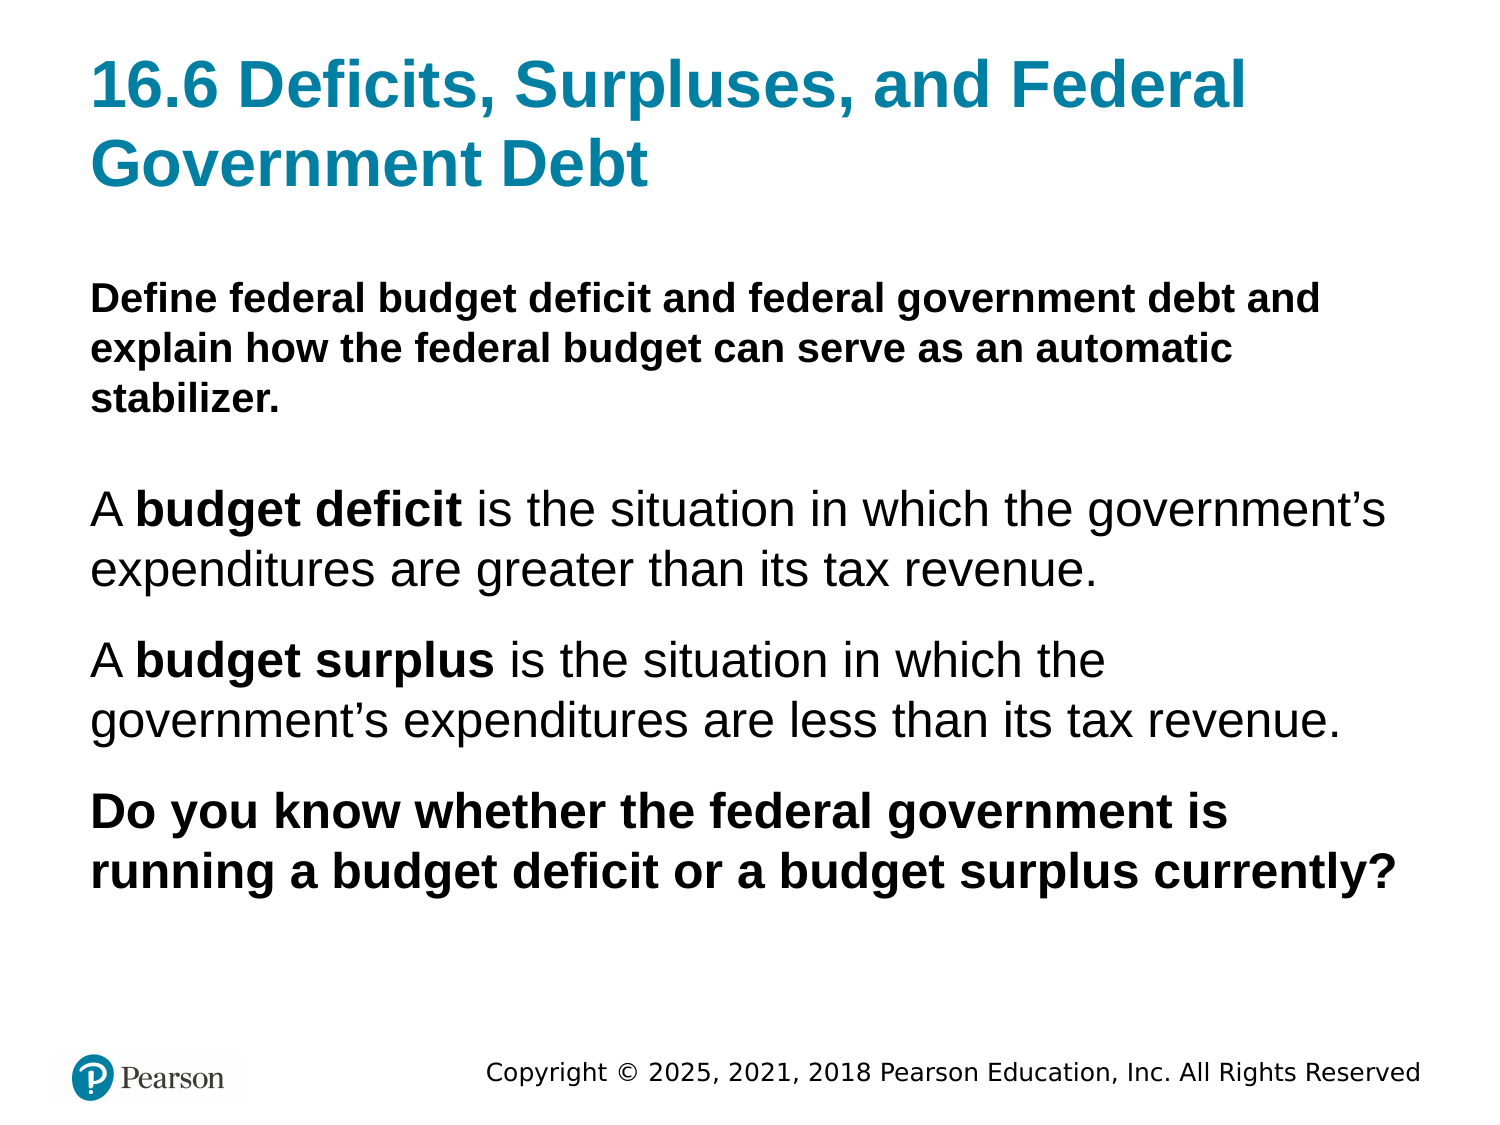

# 16.6 Deficits, Surpluses, and Federal Government Debt
Define federal budget deficit and federal government debt and explain how the federal budget can serve as an automatic stabilizer.
A budget deficit is the situation in which the government’s expenditures are greater than its tax revenue.
A budget surplus is the situation in which the government’s expenditures are less than its tax revenue.
Do you know whether the federal government is running a budget deficit or a budget surplus currently?